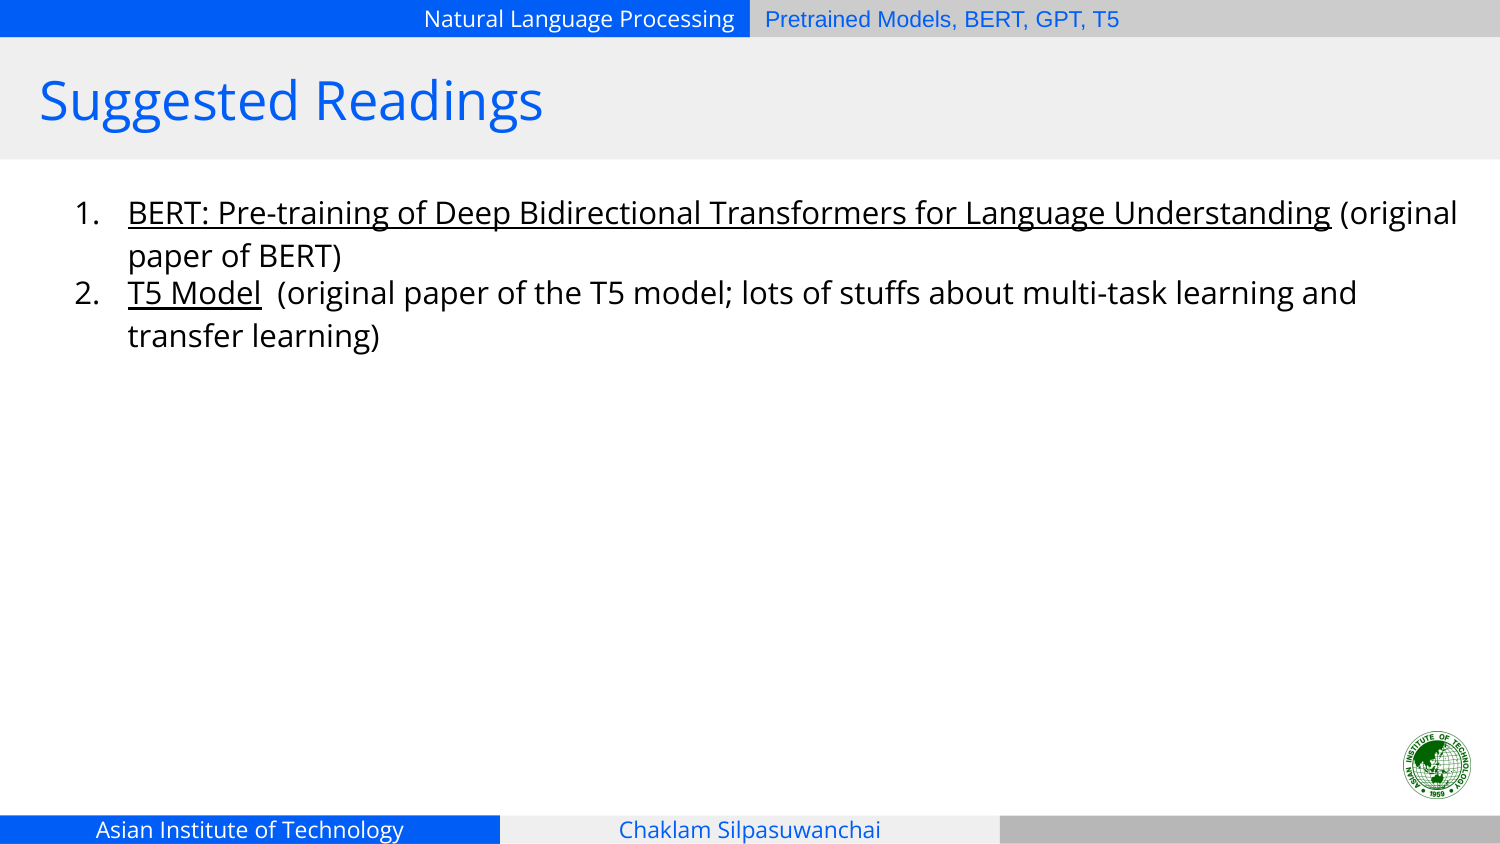

# Suggested Readings
BERT: Pre-training of Deep Bidirectional Transformers for Language Understanding (original paper of BERT)
T5 Model  (original paper of the T5 model; lots of stuffs about multi-task learning and transfer learning)